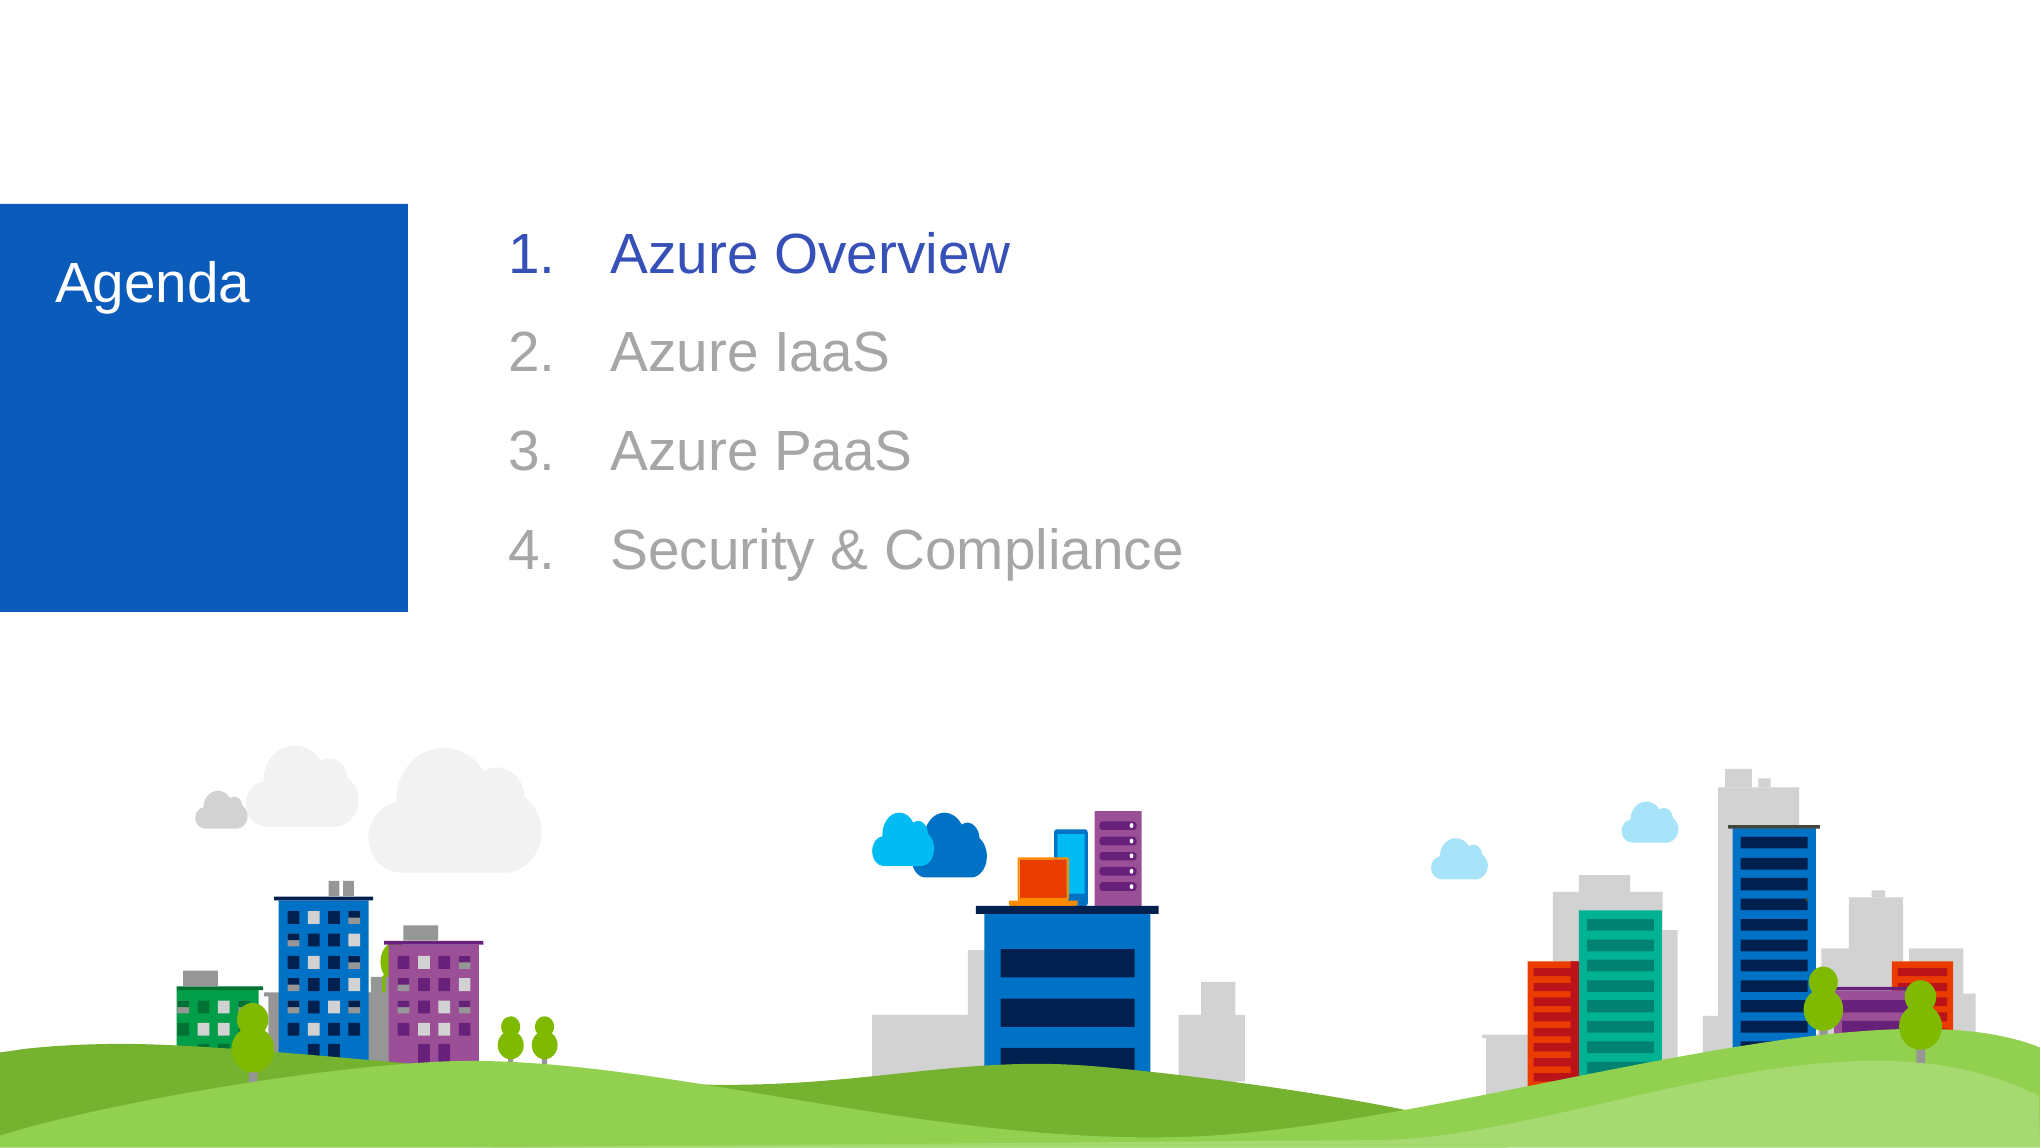

Azure Overview
Azure IaaS
Azure PaaS
Security & Compliance
Agenda

5